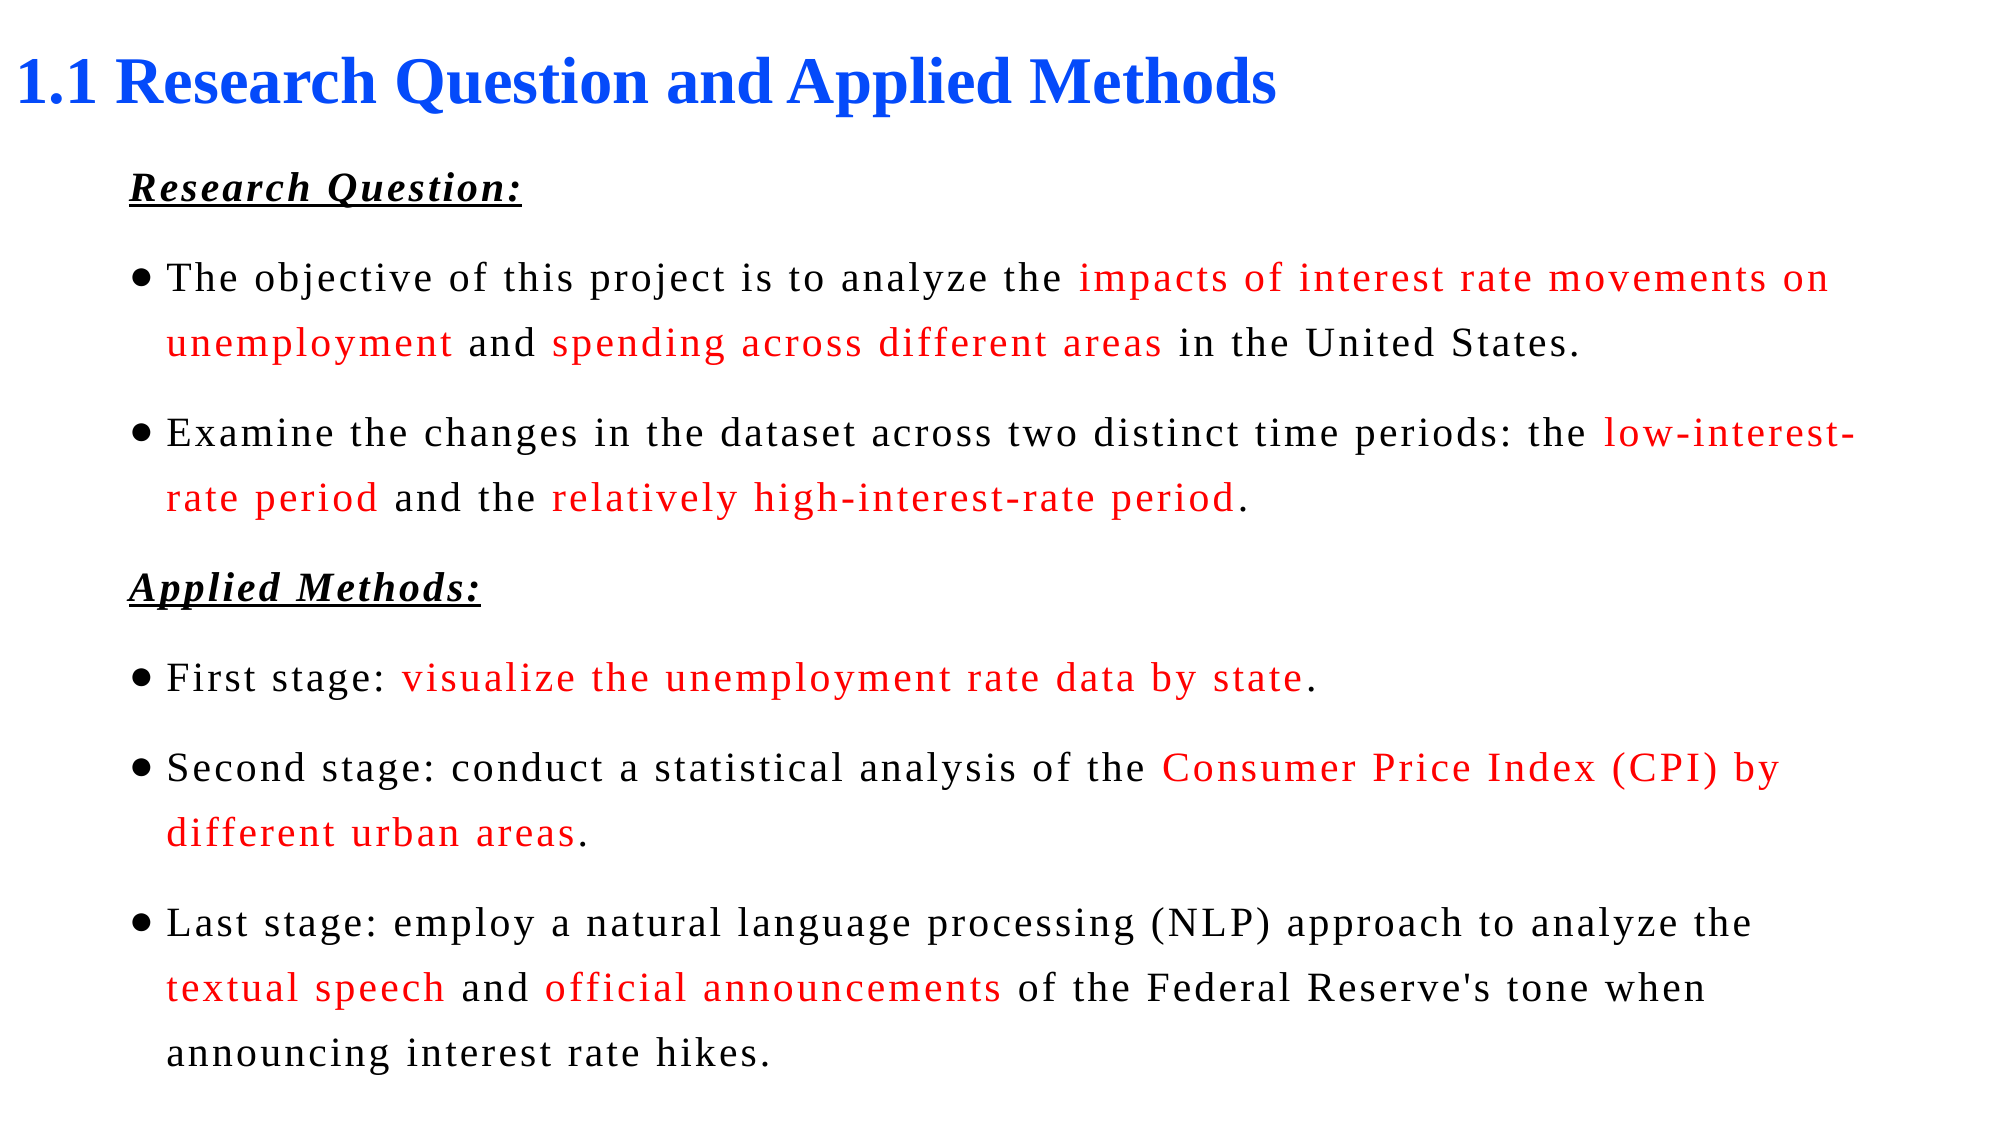

# 1.1 Research Question and Applied Methods
Research Question:
The objective of this project is to analyze the impacts of interest rate movements on unemployment and spending across different areas in the United States.
Examine the changes in the dataset across two distinct time periods: the low-interest-rate period and the relatively high-interest-rate period.
Applied Methods:
First stage: visualize the unemployment rate data by state.
Second stage: conduct a statistical analysis of the Consumer Price Index (CPI) by different urban areas.
Last stage: employ a natural language processing (NLP) approach to analyze the textual speech and official announcements of the Federal Reserve's tone when announcing interest rate hikes.